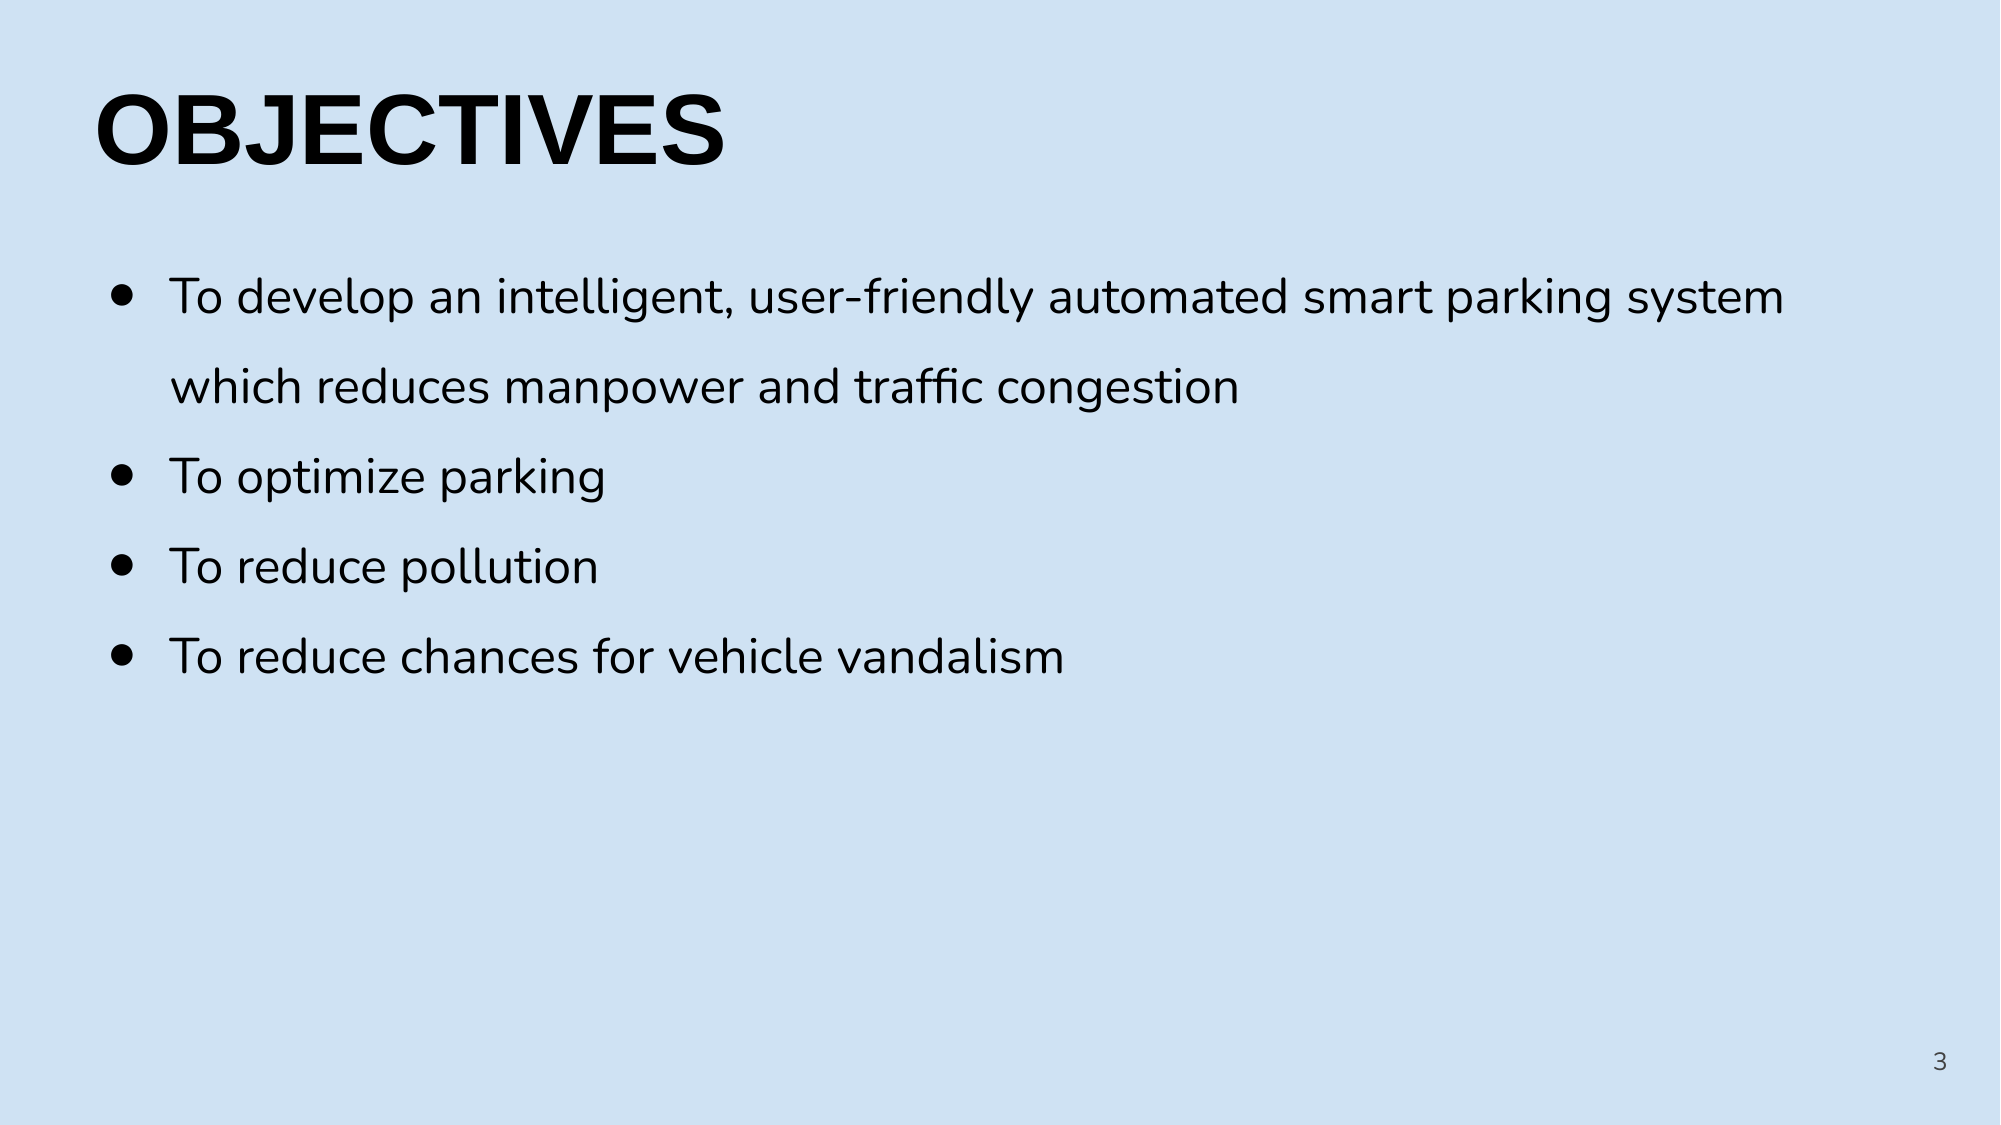

# OBJECTIVES
To develop an intelligent, user-friendly automated smart parking system which reduces manpower and traffic congestion
To optimize parking
To reduce pollution
To reduce chances for vehicle vandalism

3